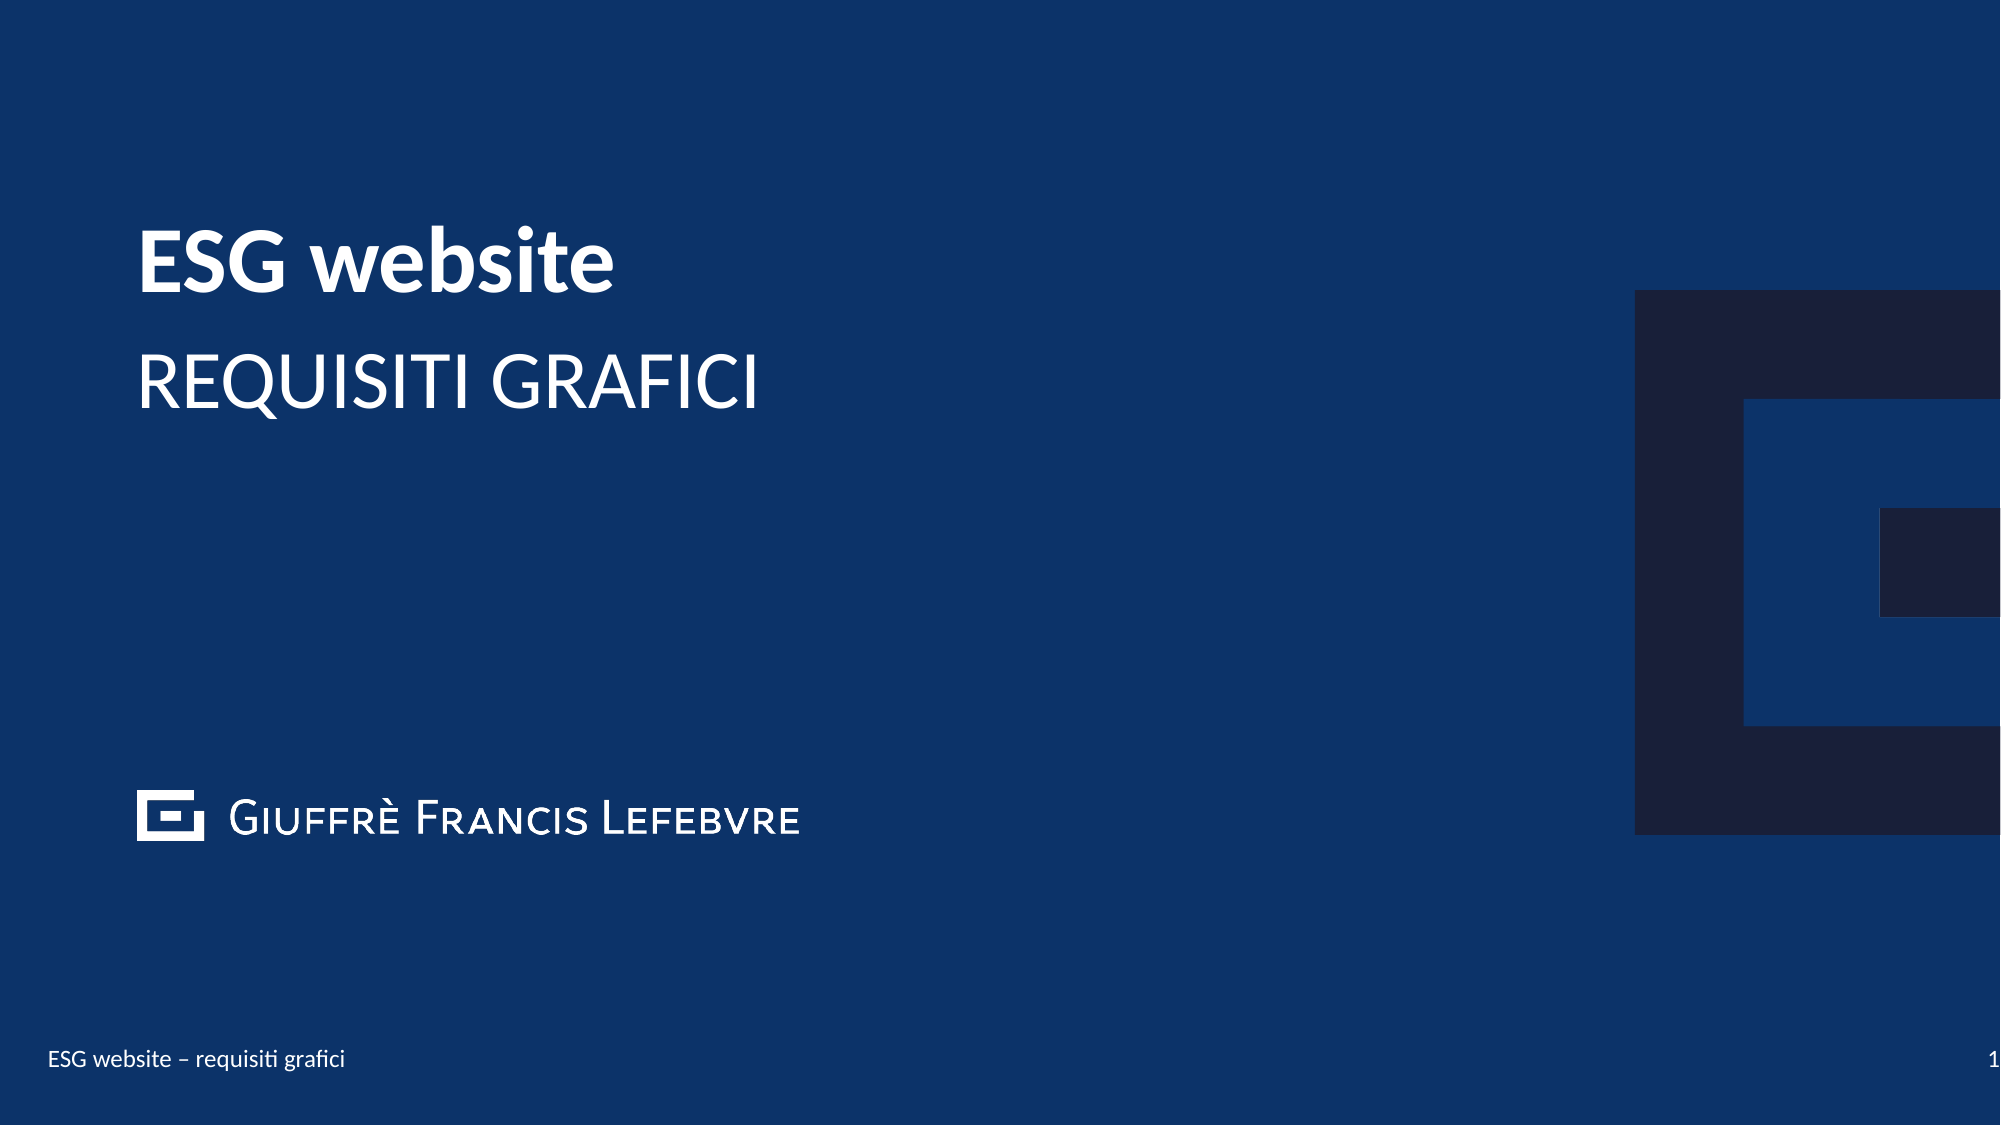

# ESG website
REQUISITI GRAFICI
ESG website – requisiti grafici
1